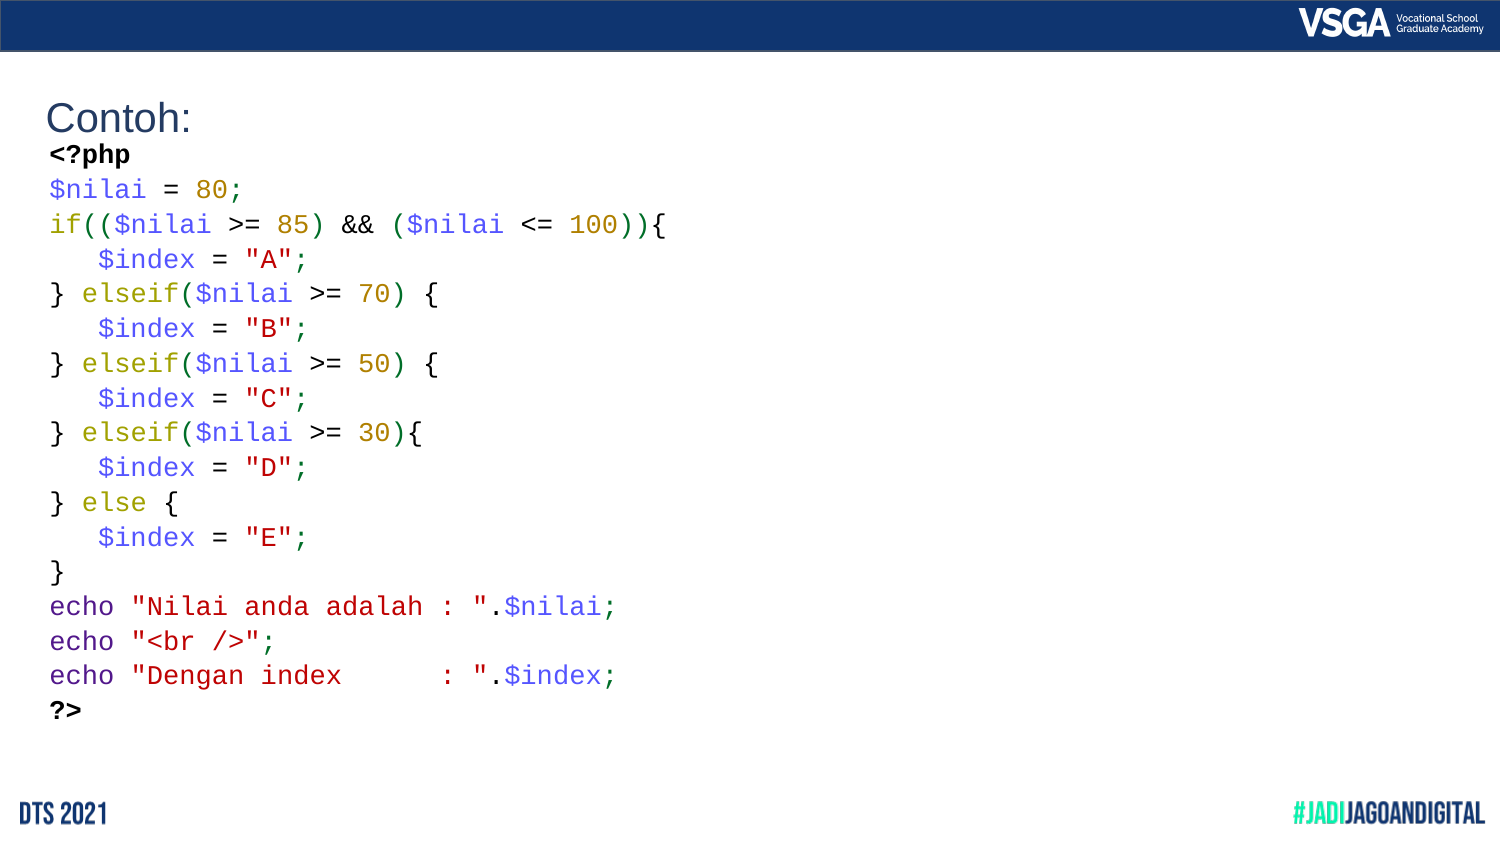

# Contoh:
<?php
$nilai = 80;
if(($nilai >= 85) && ($nilai <= 100)){
   $index = "A";
} elseif($nilai >= 70) {
   $index = "B";
} elseif($nilai >= 50) {
   $index = "C";
} elseif($nilai >= 30){
   $index = "D";
} else {
   $index = "E";
}
echo "Nilai anda adalah : ".$nilai;
echo "<br />";
echo "Dengan index      : ".$index;
?>